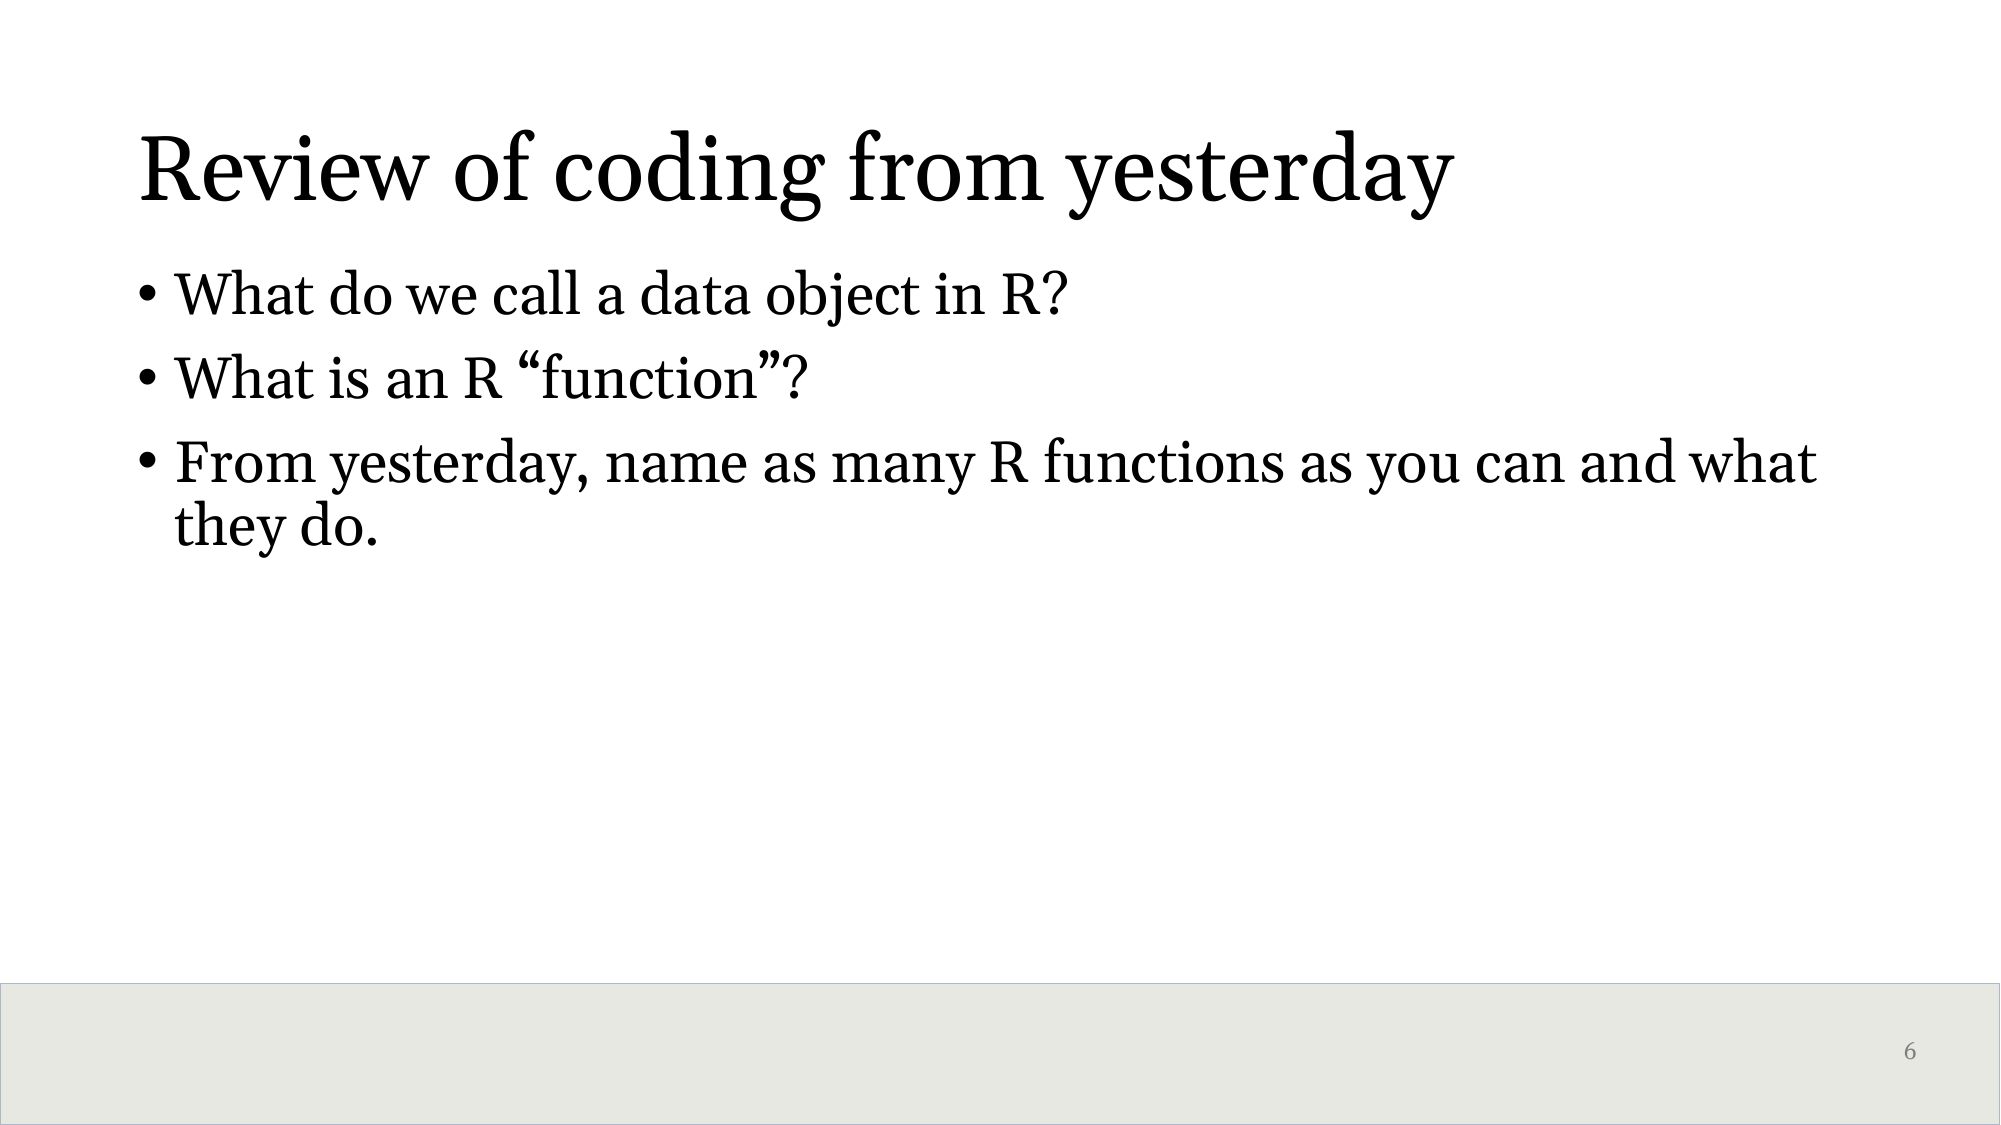

# Review of coding from yesterday
What do we call a data object in R?
What is an R “function”?
From yesterday, name as many R functions as you can and what they do.